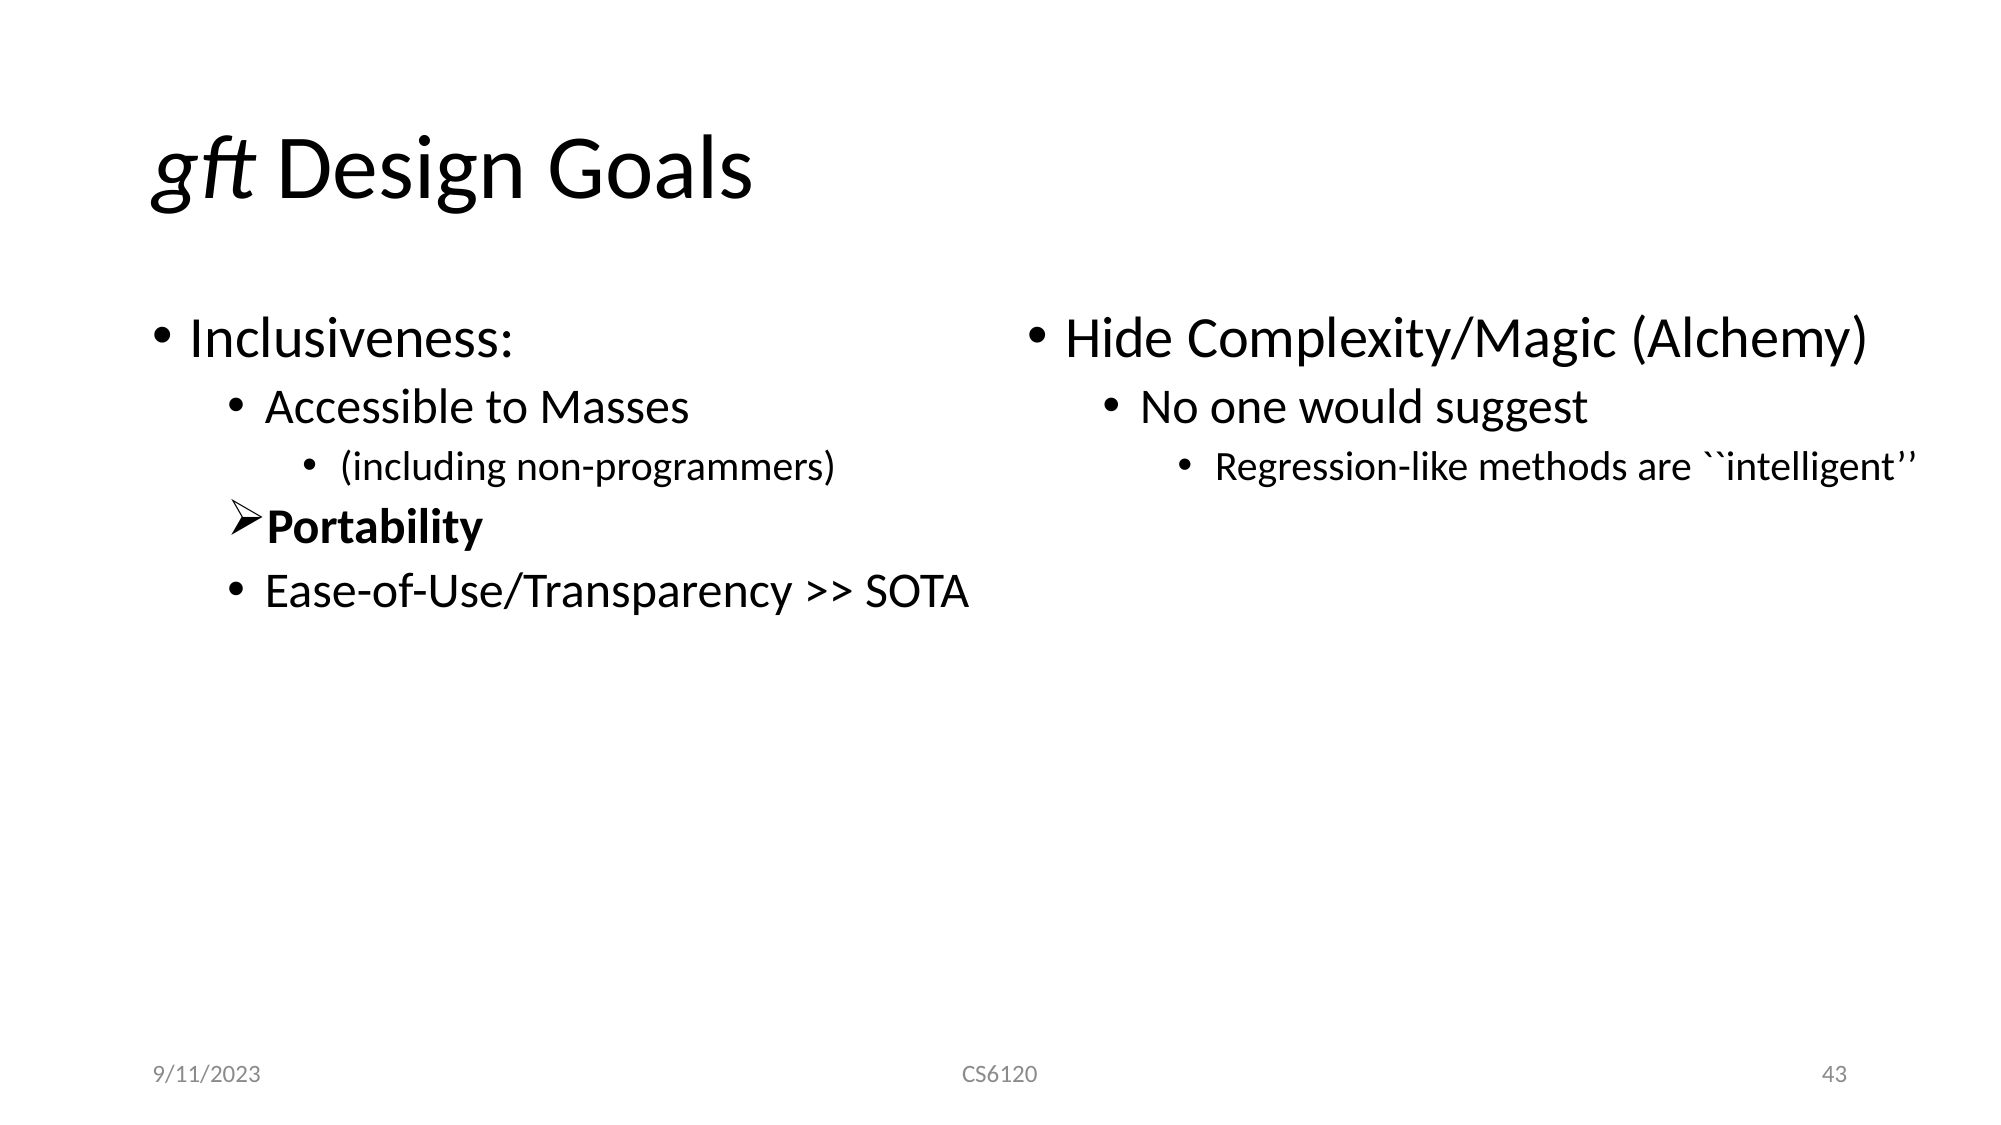

# gft Design Goals
Inclusiveness:
Accessible to Masses
(including non-programmers)
Portability
Ease-of-Use/Transparency >> SOTA
Hide Complexity/Magic (Alchemy)
No one would suggest
Regression-like methods are ``intelligent’’
9/11/2023
CS6120
43